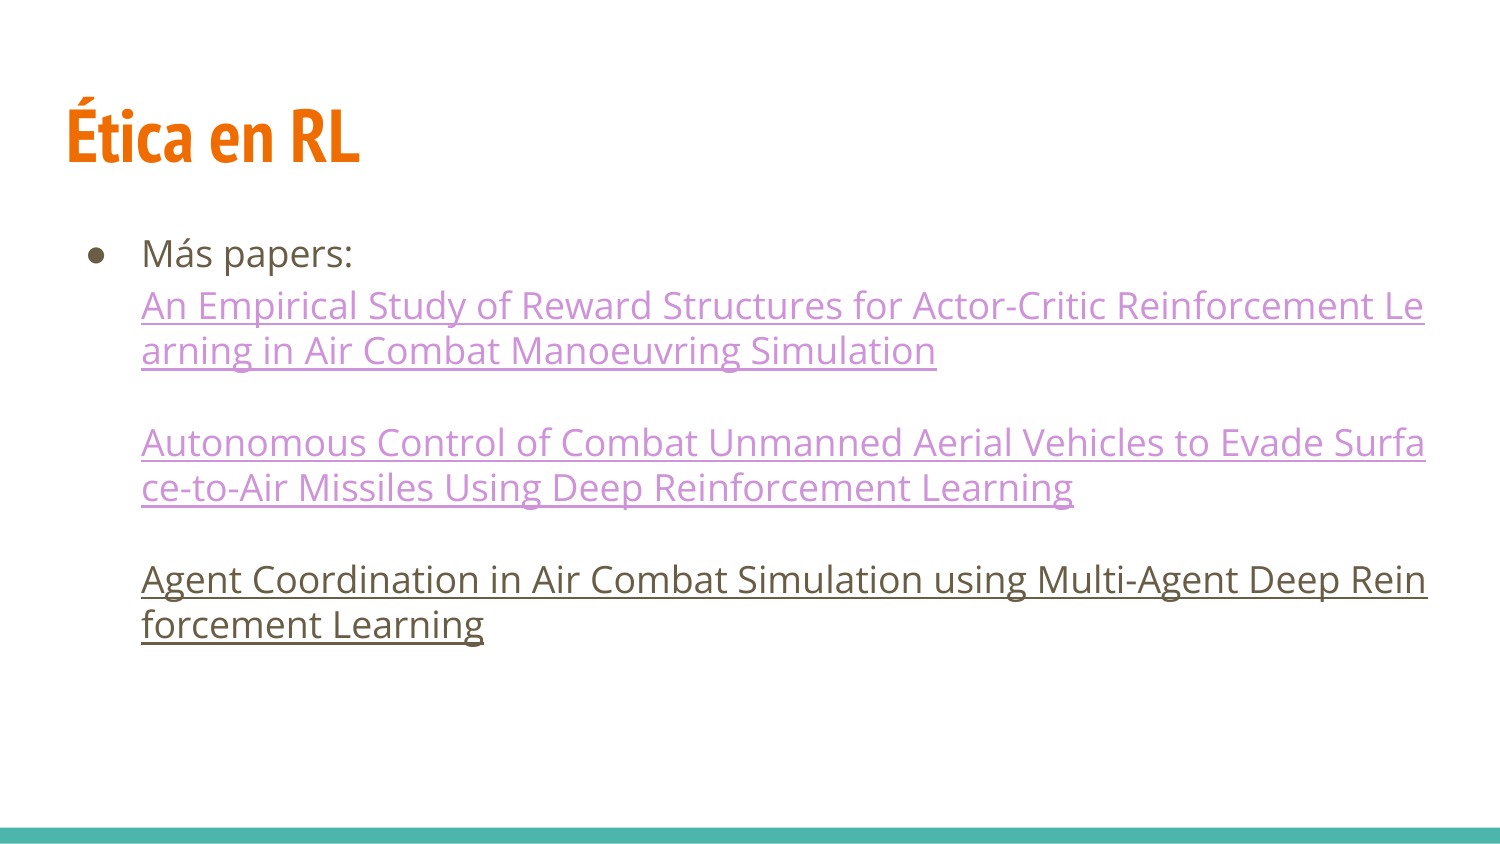

# Ética en RL
Más papers:
An Empirical Study of Reward Structures for Actor-Critic Reinforcement Learning in Air Combat Manoeuvring Simulation
Autonomous Control of Combat Unmanned Aerial Vehicles to Evade Surface-to-Air Missiles Using Deep Reinforcement Learning
Agent Coordination in Air Combat Simulation using Multi-Agent Deep Reinforcement Learning